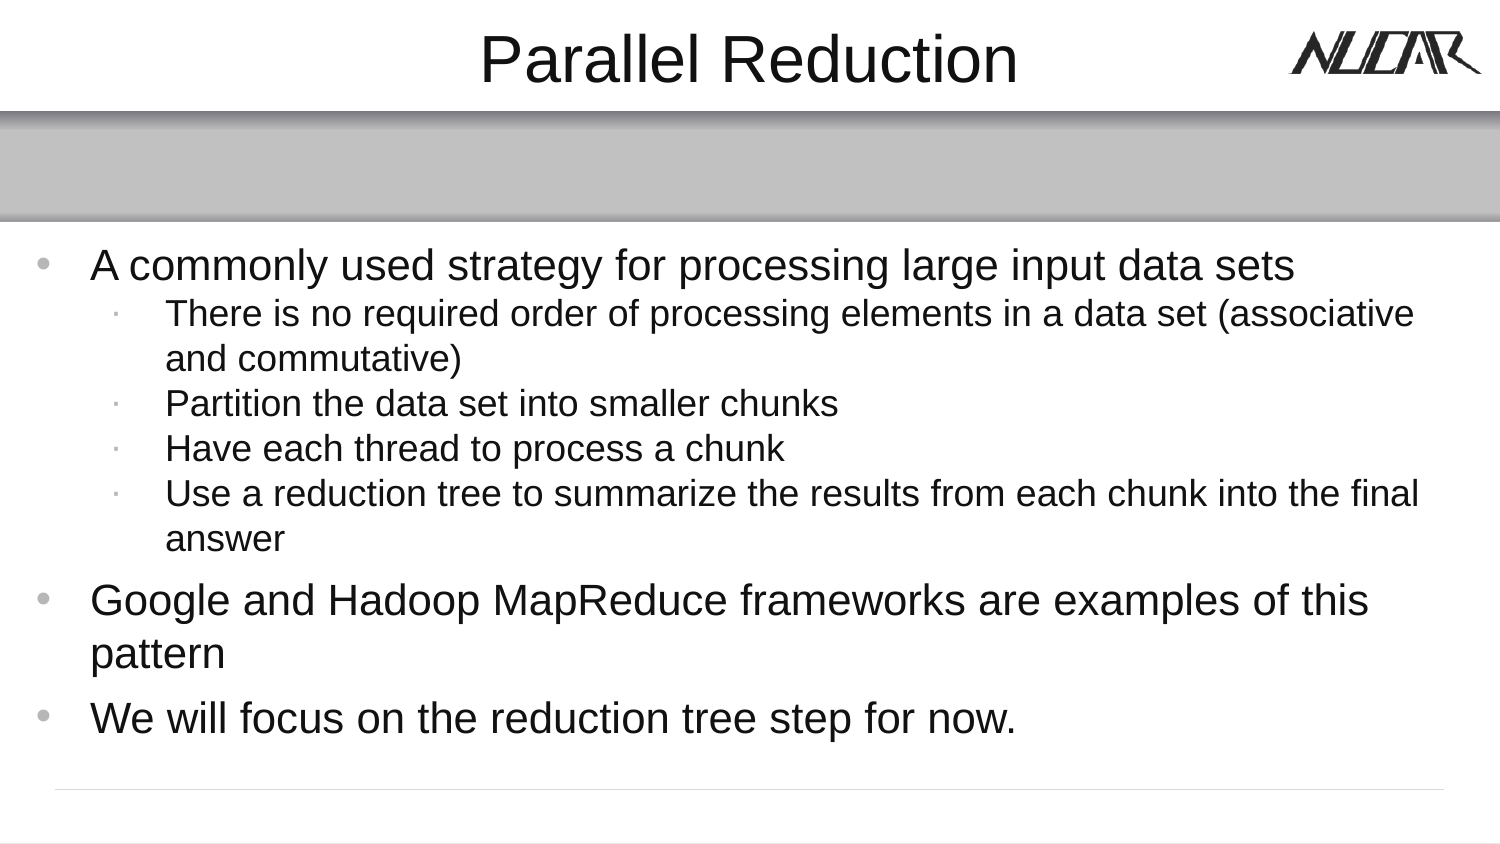

# Parallel Reduction
A commonly used strategy for processing large input data sets
There is no required order of processing elements in a data set (associative and commutative)
Partition the data set into smaller chunks
Have each thread to process a chunk
Use a reduction tree to summarize the results from each chunk into the final answer
Google and Hadoop MapReduce frameworks are examples of this pattern
We will focus on the reduction tree step for now.